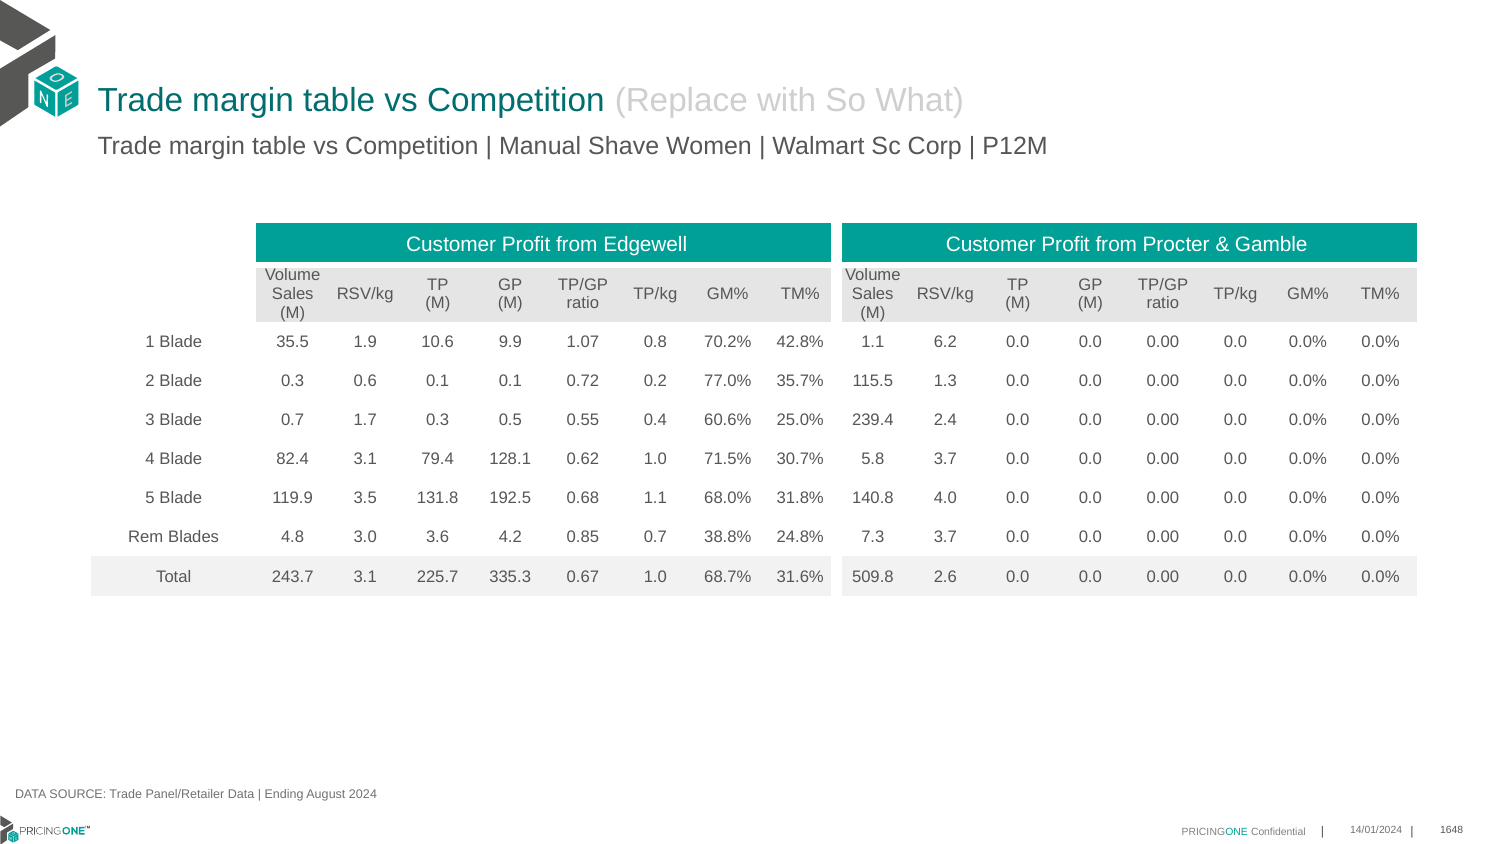

# Trade margin table vs Competition (Replace with So What)
Trade margin table vs Competition | Manual Shave Women | Walmart Sc Corp | P12M
|  | Customer Profit from Edgewell |  |  |  |  |  |  |  | Customer Profit from Procter & Gamble |  |  |  |  |  |  |  |
| --- | --- | --- | --- | --- | --- | --- | --- | --- | --- | --- | --- | --- | --- | --- | --- | --- |
|  | Volume Sales (M) | RSV/kg | TP (M) | GP (M) | TP/GP ratio | TP/kg | GM% | TM% | Volume Sales (M) | RSV/kg | TP (M) | GP (M) | TP/GP ratio | TP/kg | GM% | TM% |
| 1 Blade | 35.5 | 1.9 | 10.6 | 9.9 | 1.07 | 0.8 | 70.2% | 42.8% | 1.1 | 6.2 | 0.0 | 0.0 | 0.00 | 0.0 | 0.0% | 0.0% |
| 2 Blade | 0.3 | 0.6 | 0.1 | 0.1 | 0.72 | 0.2 | 77.0% | 35.7% | 115.5 | 1.3 | 0.0 | 0.0 | 0.00 | 0.0 | 0.0% | 0.0% |
| 3 Blade | 0.7 | 1.7 | 0.3 | 0.5 | 0.55 | 0.4 | 60.6% | 25.0% | 239.4 | 2.4 | 0.0 | 0.0 | 0.00 | 0.0 | 0.0% | 0.0% |
| 4 Blade | 82.4 | 3.1 | 79.4 | 128.1 | 0.62 | 1.0 | 71.5% | 30.7% | 5.8 | 3.7 | 0.0 | 0.0 | 0.00 | 0.0 | 0.0% | 0.0% |
| 5 Blade | 119.9 | 3.5 | 131.8 | 192.5 | 0.68 | 1.1 | 68.0% | 31.8% | 140.8 | 4.0 | 0.0 | 0.0 | 0.00 | 0.0 | 0.0% | 0.0% |
| Rem Blades | 4.8 | 3.0 | 3.6 | 4.2 | 0.85 | 0.7 | 38.8% | 24.8% | 7.3 | 3.7 | 0.0 | 0.0 | 0.00 | 0.0 | 0.0% | 0.0% |
| Total | 243.7 | 3.1 | 225.7 | 335.3 | 0.67 | 1.0 | 68.7% | 31.6% | 509.8 | 2.6 | 0.0 | 0.0 | 0.00 | 0.0 | 0.0% | 0.0% |
DATA SOURCE: Trade Panel/Retailer Data | Ending August 2024

14/01/2024
1648